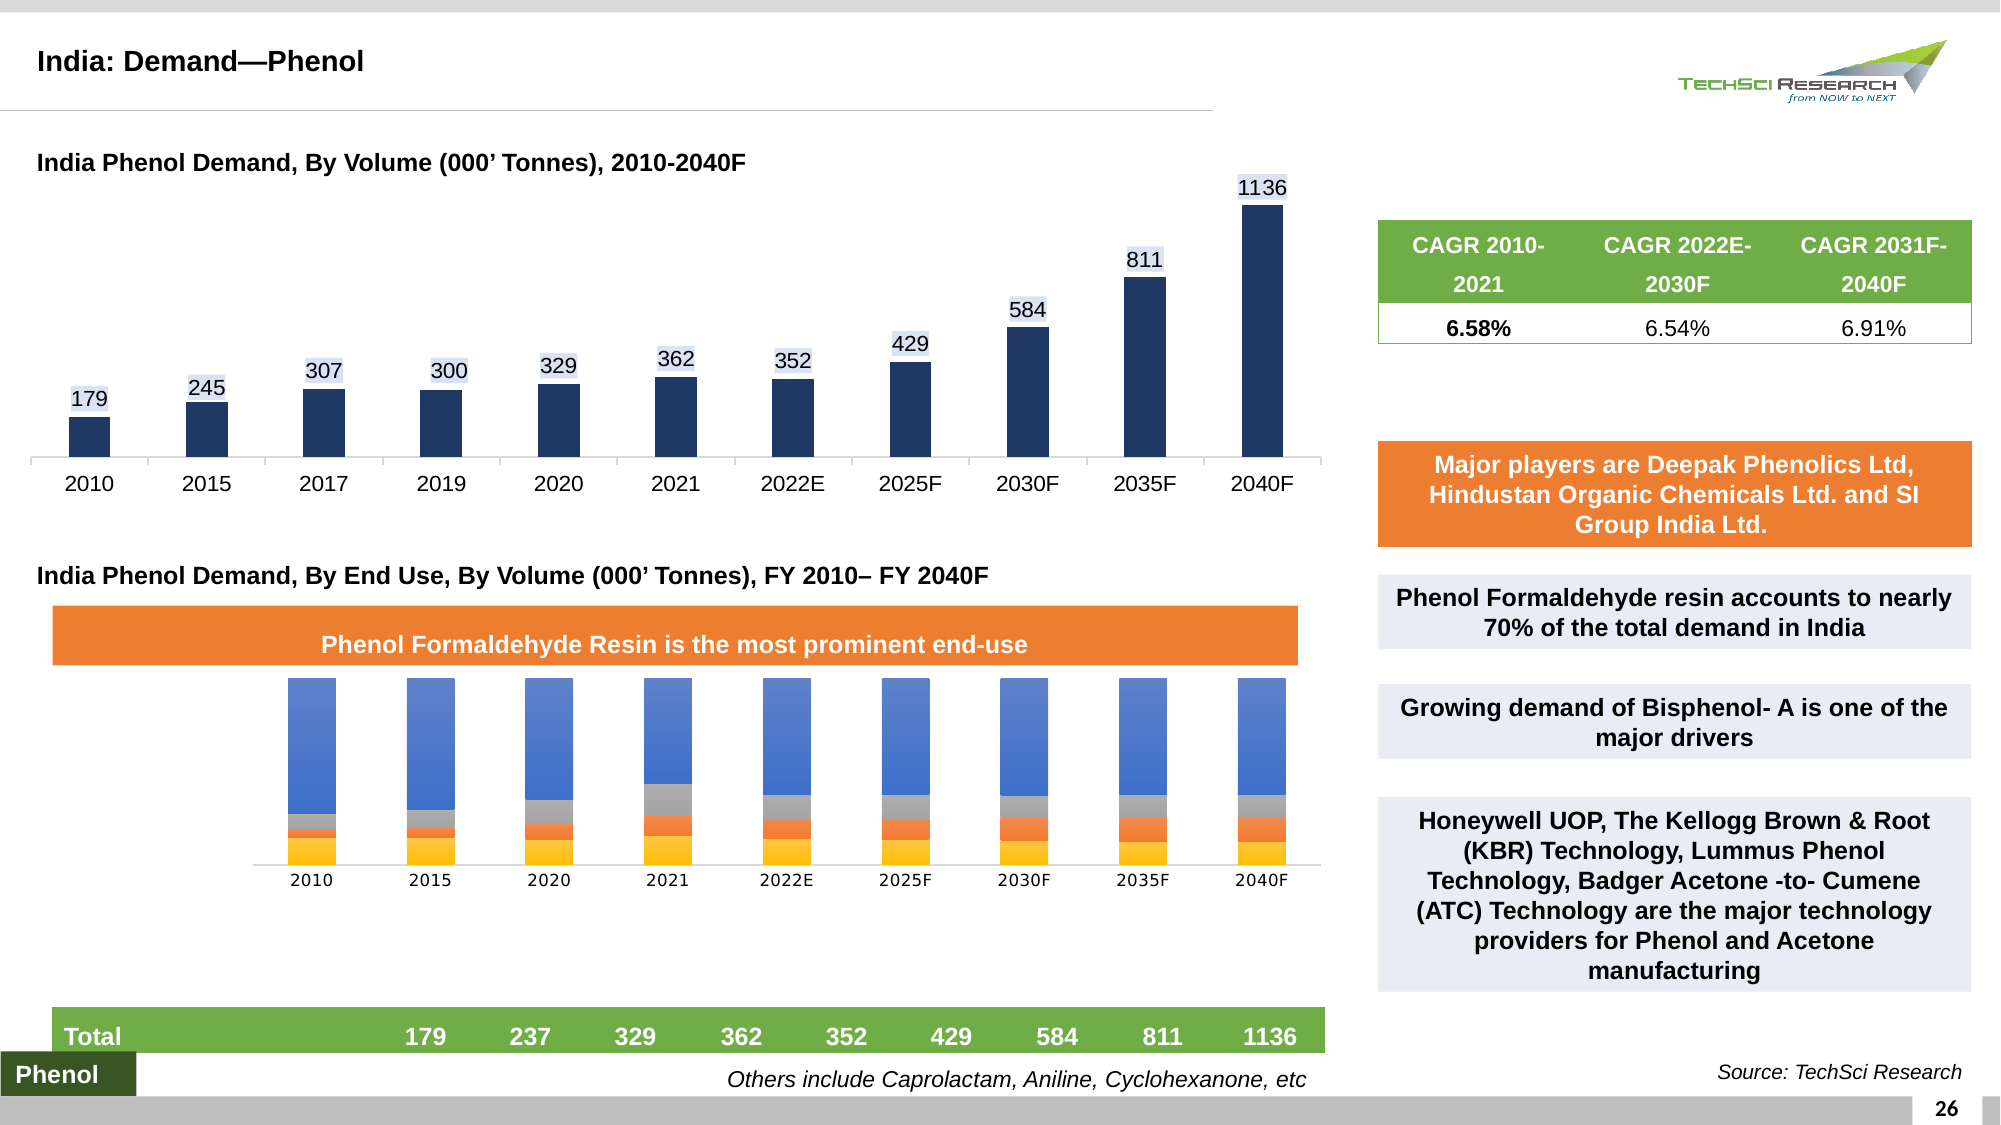

India: Demand—Phenol
India Phenol Demand, By Volume (000’ Tonnes), 2010-2040F

### Chart

| Category | By Volume (Thousand Tonnes) |
|---|---|
| 2010 | 179.32 |
| 2015 | 245.33 |
| 2017 | 307.34000000000003 |
| 2019 | 300.46 |
| 2020 | 328.92 |
| 2021 | 361.532 |
| 2022E | 352.21999999999997 |
| 2025F | 428.75 |
| 2030F | 584.49 |
| 2035F | 810.76 |
| 2040F | 1136.39 |
| CAGR 2010-2021 | CAGR 2022E-2030F | CAGR 2031F-2040F |
| --- | --- | --- |
| 6.58% | 6.54% | 6.91% |
Major players are Deepak Phenolics Ltd, Hindustan Organic Chemicals Ltd. and SI Group India Ltd.
India Phenol Demand, By End Use, By Volume (000’ Tonnes), FY 2010– FY 2040F
Phenol Formaldehyde resin accounts to nearly 70% of the total demand in India
Phenol Formaldehyde Resin is the most prominent end-use

### Chart

| Category | Others | Bisphenol-A | Pharmaceuticals | Phenol Formaldehyde Resin |
|---|---|---|---|---|
| 2010 | 0.1456 | 0.0498 | 0.082 | 0.7226 |
| 2015 | 0.1479999999999999 | 0.0509 | 0.0984 | 0.7027 |
| 2020 | 0.13549999999999995 | 0.0935 | 0.1245 | 0.6465 |
| 2021 | 0.15670000000000006 | 0.1063 | 0.1757 | 0.5613 |
| 2022E | 0.1391 | 0.1082 | 0.129 | 0.6237 |
| 2025F | 0.13540000000000008 | 0.1141 | 0.1261 | 0.6244 |
| 2030F | 0.12890000000000001 | 0.1239 | 0.1212 | 0.626 |
| 2035F | 0.12749999999999995 | 0.1255 | 0.1235 | 0.6235 |
| 2040F | 0.1258 | 0.1274 | 0.1253 | 0.6215 |
Growing demand of Bisphenol- A is one of the major drivers
Honeywell UOP, The Kellogg Brown & Root (KBR) Technology, Lummus Phenol Technology, Badger Acetone -to- Cumene (ATC) Technology are the major technology providers for Phenol and Acetone manufacturing
| Total | 179 | 237 | 329 | 362 | 352 | 429 | 584 | 811 | 1136 |
| --- | --- | --- | --- | --- | --- | --- | --- | --- | --- |
Source: TechSci Research
Phenol
Others include Caprolactam, Aniline, Cyclohexanone, etc